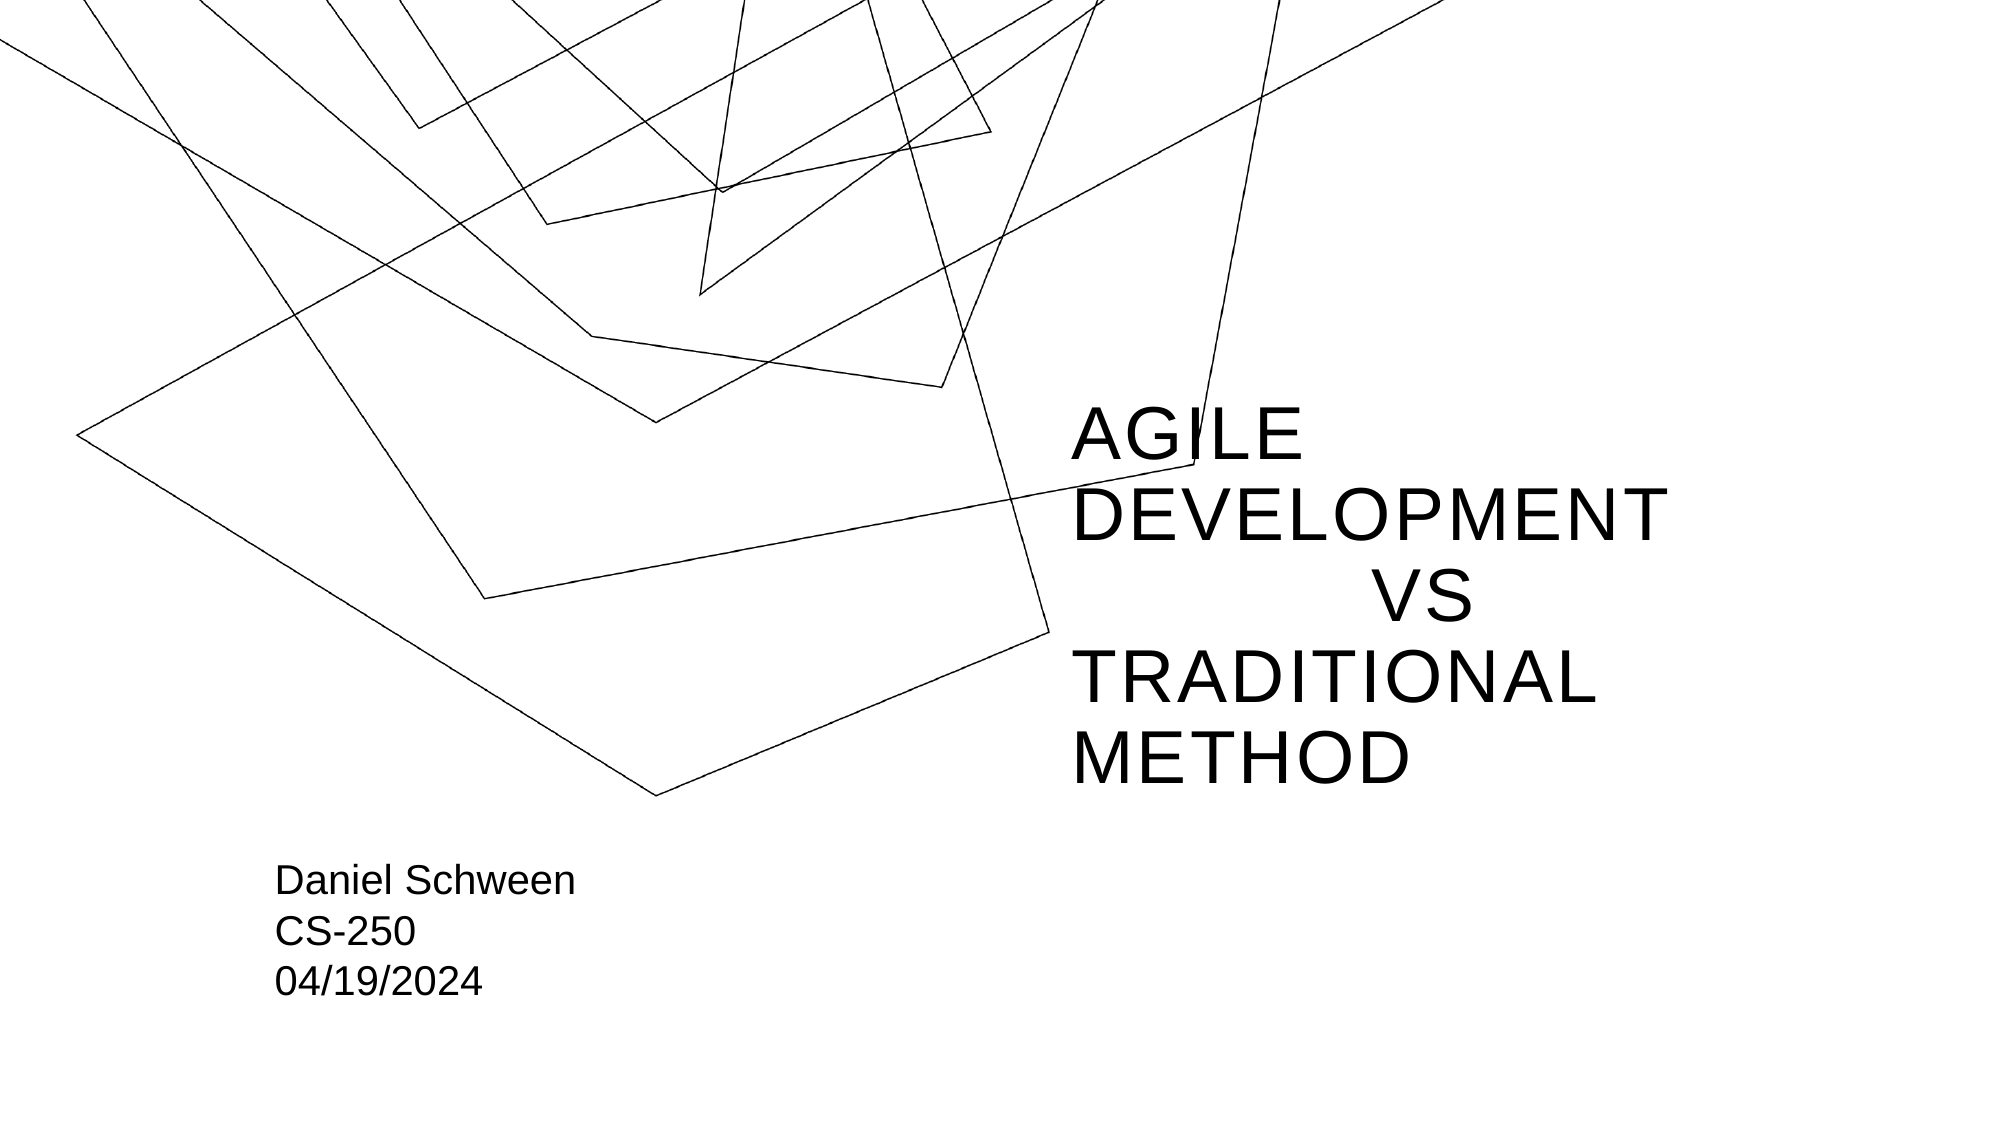

# Agile Development VS Traditional Method
Daniel Schween
CS-250
04/19/2024